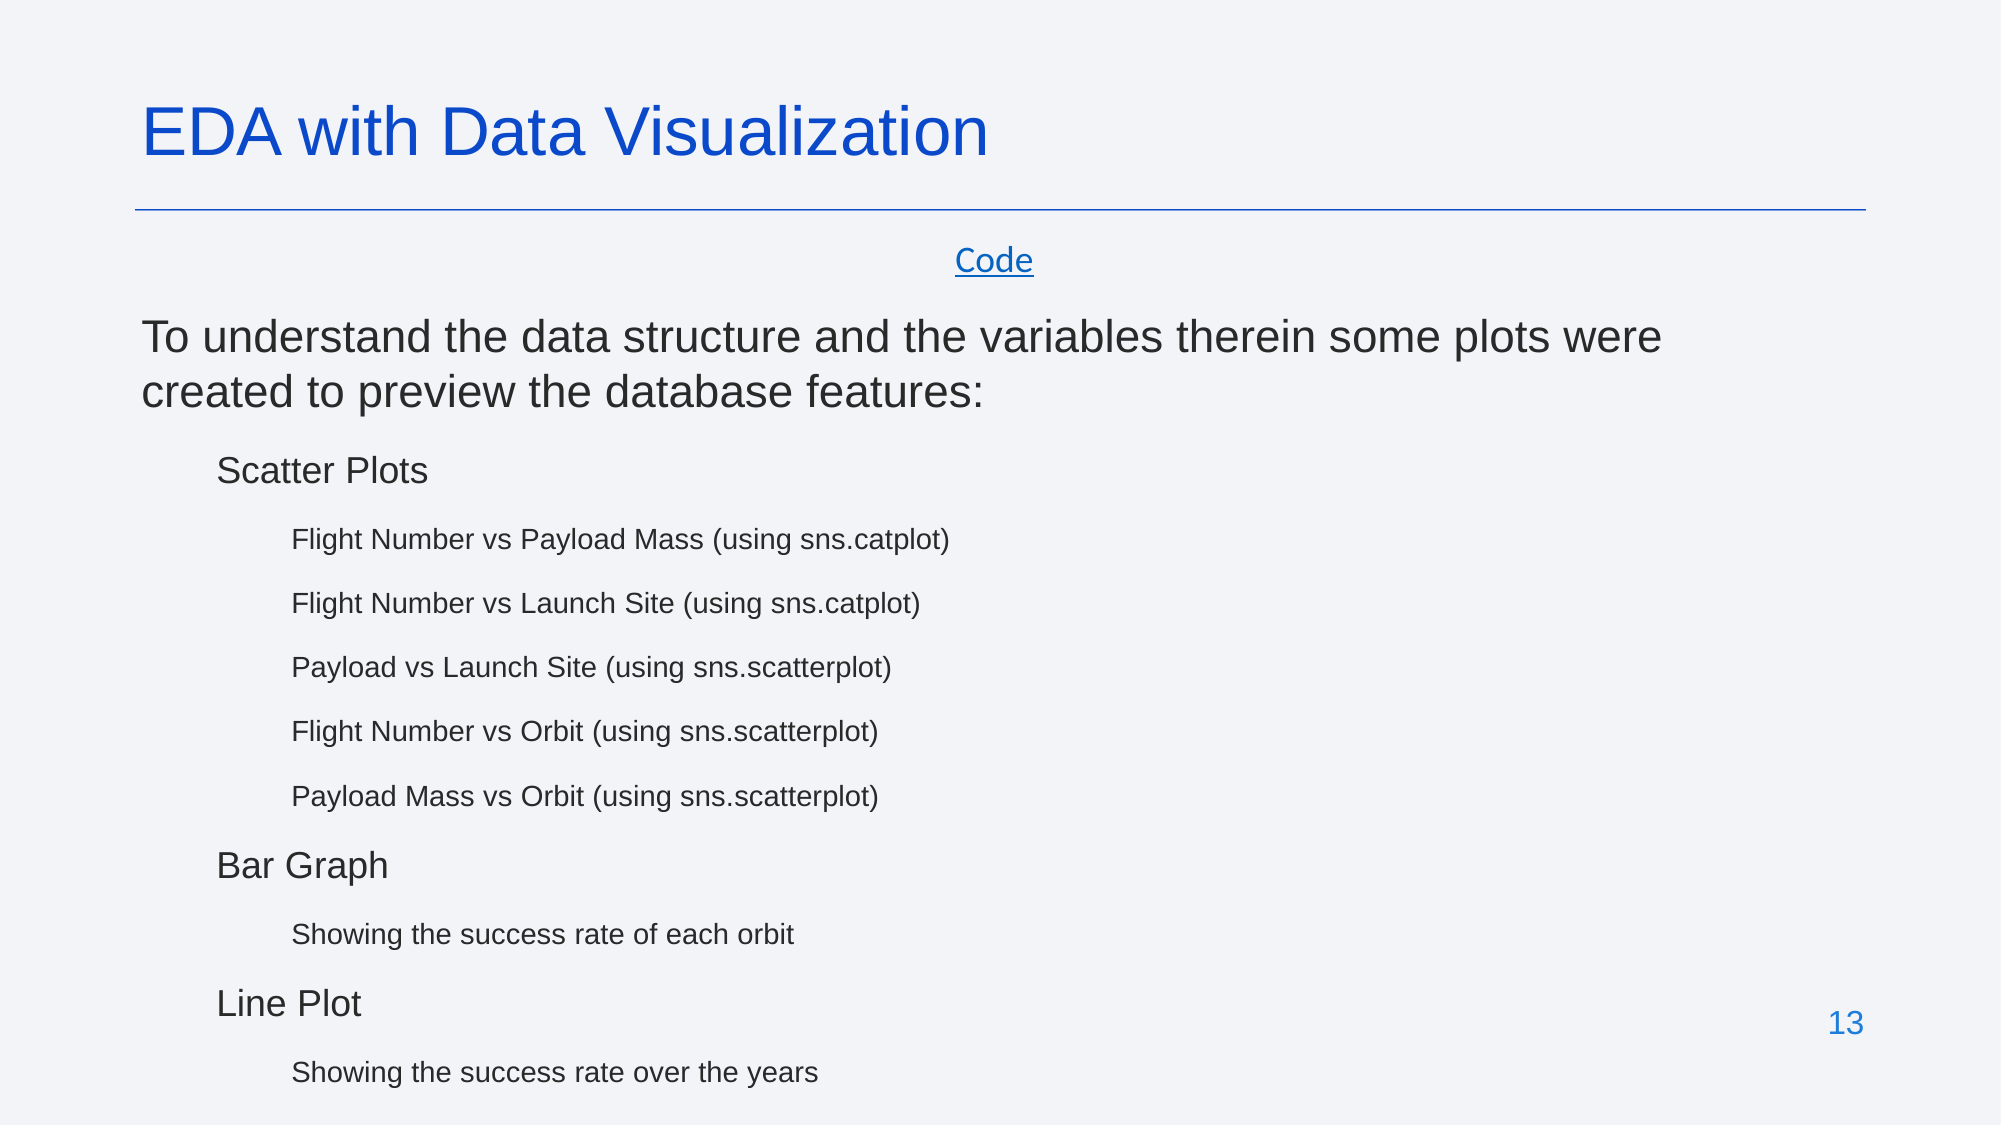

EDA with Data Visualization
Code
To understand the data structure and the variables therein some plots were created to preview the database features:
Scatter Plots
Flight Number vs Payload Mass (using sns.catplot)
Flight Number vs Launch Site (using sns.catplot)
Payload vs Launch Site (using sns.scatterplot)
Flight Number vs Orbit (using sns.scatterplot)
Payload Mass vs Orbit (using sns.scatterplot)
Bar Graph
Showing the success rate of each orbit
Line Plot
Showing the success rate over the years

13